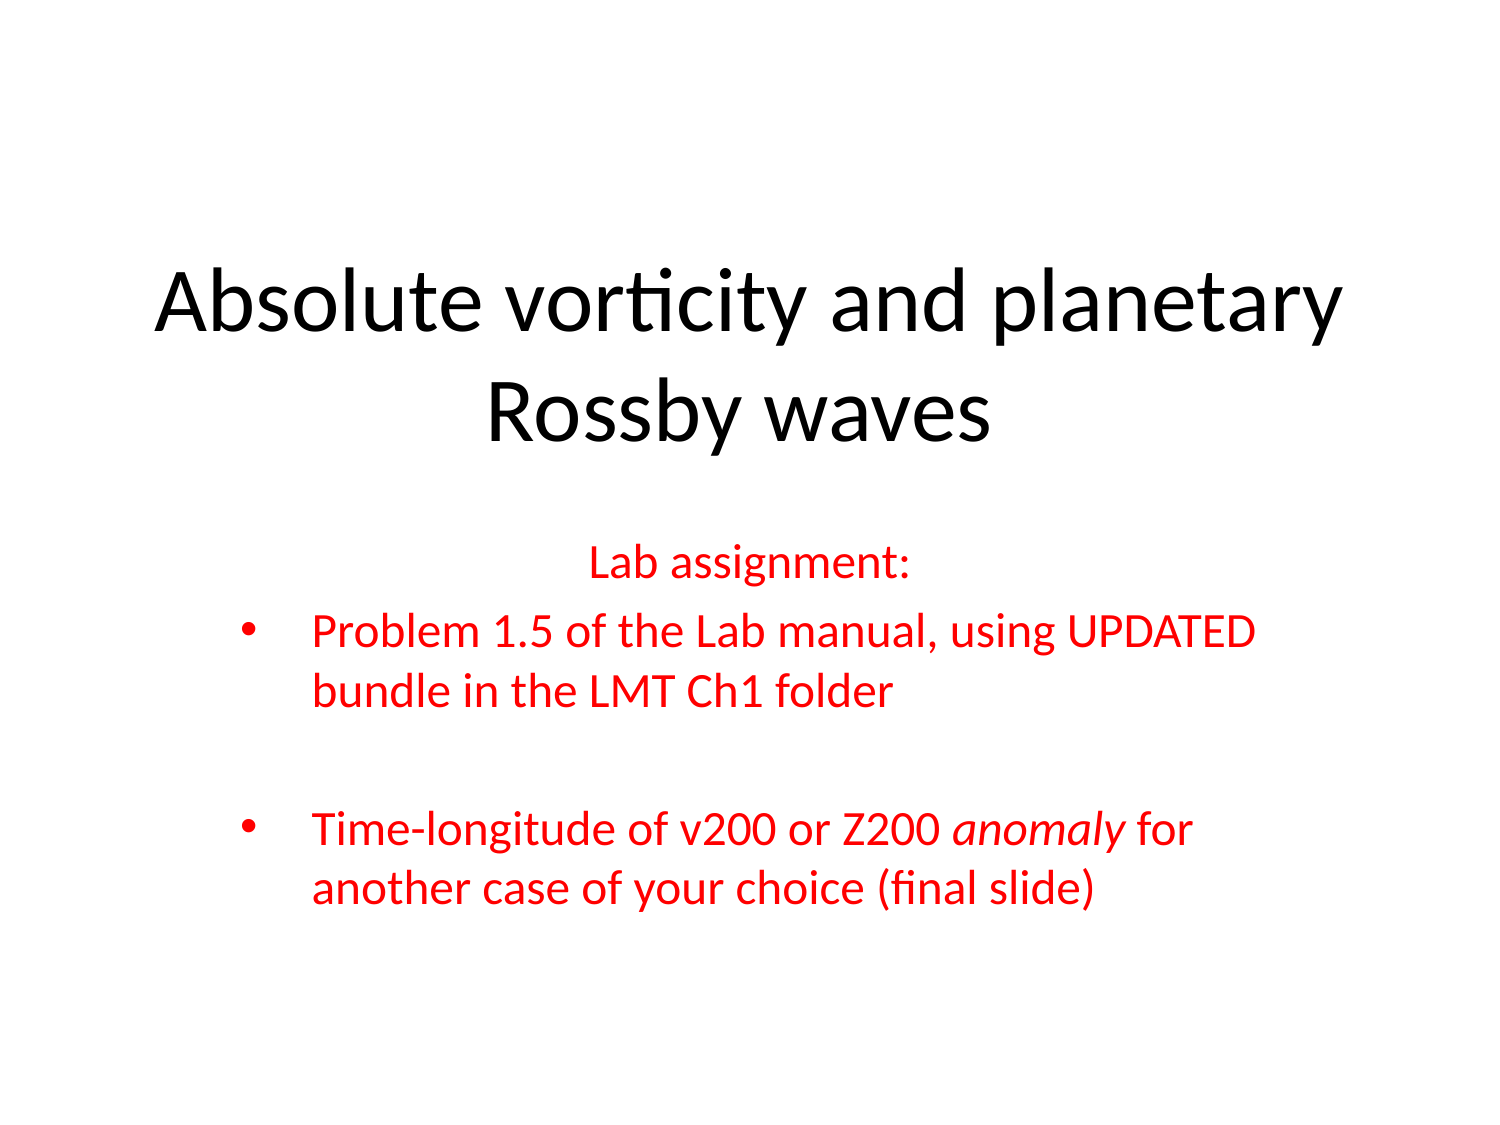

# Absolute vorticity and planetary Rossby waves
Lab assignment:
Problem 1.5 of the Lab manual, using UPDATED bundle in the LMT Ch1 folder

Time-longitude of v200 or Z200 anomaly for another case of your choice (final slide)